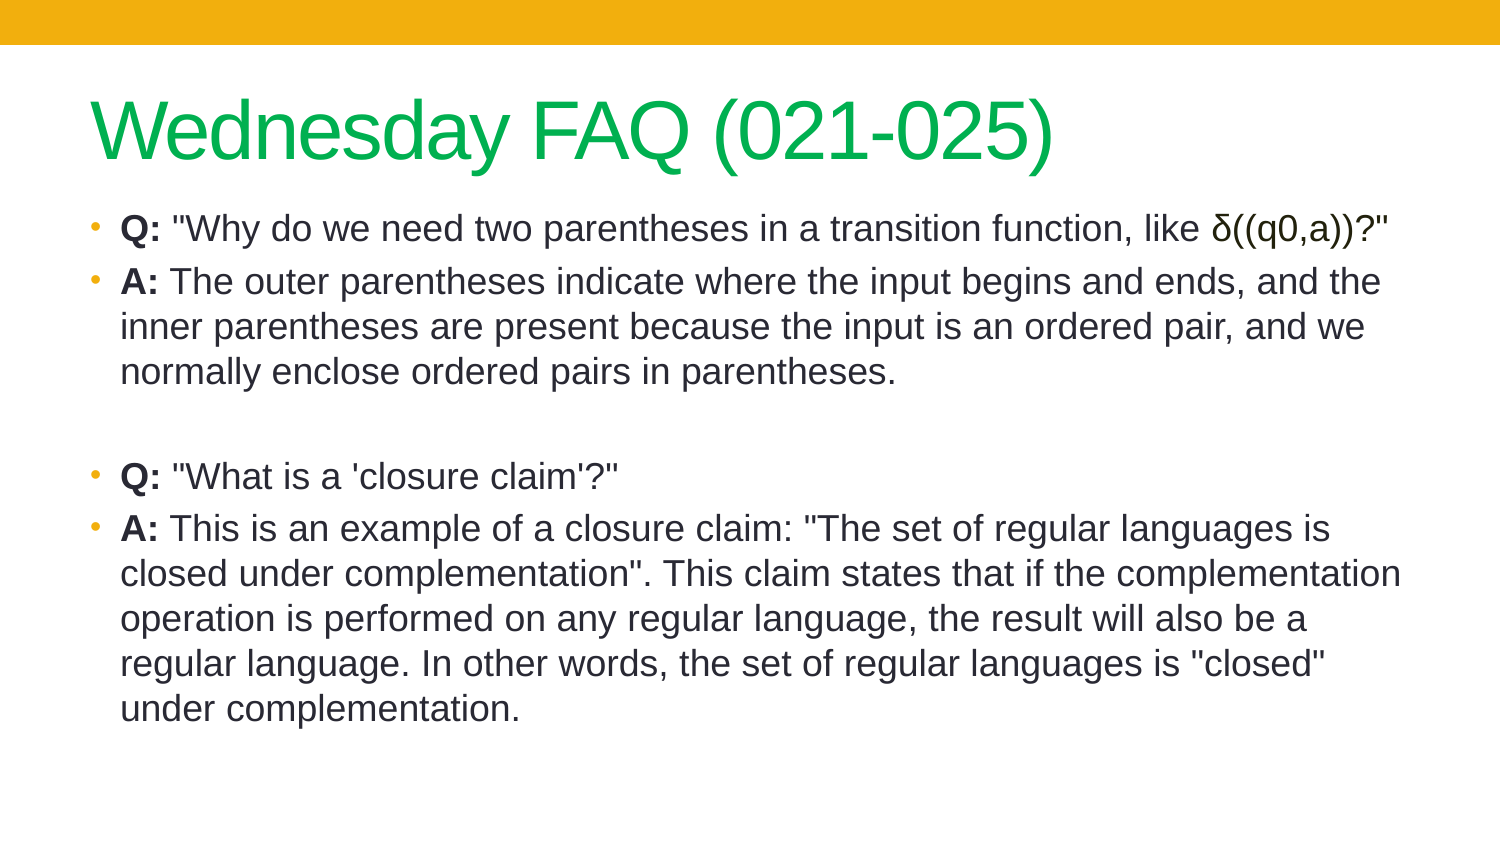

# Wednesday FAQ (021-025)
Q: "Why do we need two parentheses in a transition function, like δ((q0,a))?"
A: The outer parentheses indicate where the input begins and ends, and the inner parentheses are present because the input is an ordered pair, and we normally enclose ordered pairs in parentheses.

Q: "What is a 'closure claim'?"
A: This is an example of a closure claim: "The set of regular languages is closed under complementation". This claim states that if the complementation operation is performed on any regular language, the result will also be a regular language. In other words, the set of regular languages is "closed" under complementation.